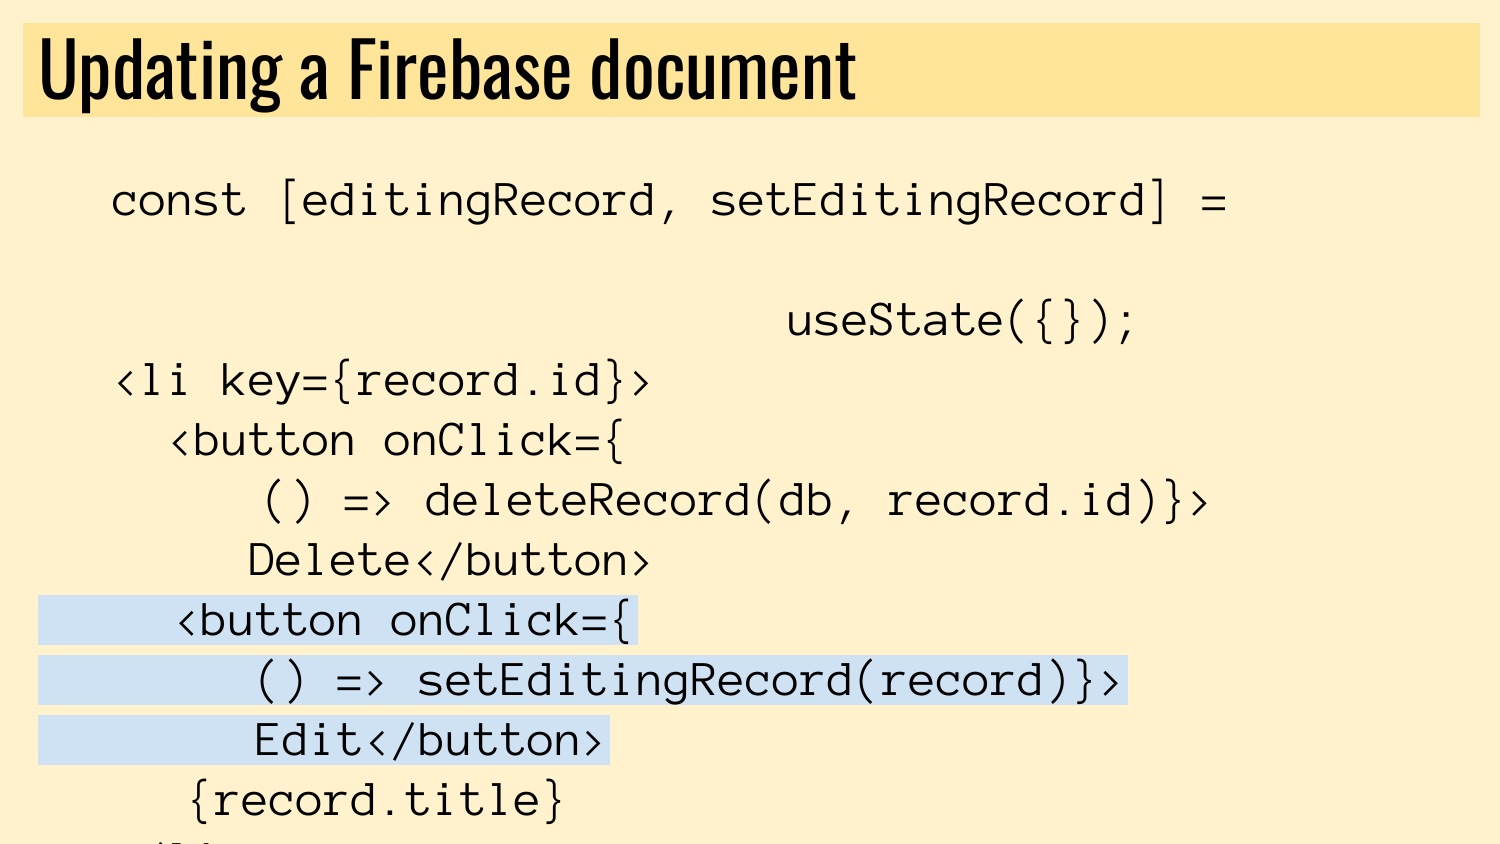

# Updating a Firebase document
const [editingRecord, setEditingRecord] =
														useState({});
<li key={record.id}>
  <button onClick={
() => deleteRecord(db, record.id)}>
     Delete</button>
     <button onClick={
        () => setEditingRecord(record)}>
        Edit</button>
{record.title}
</li>